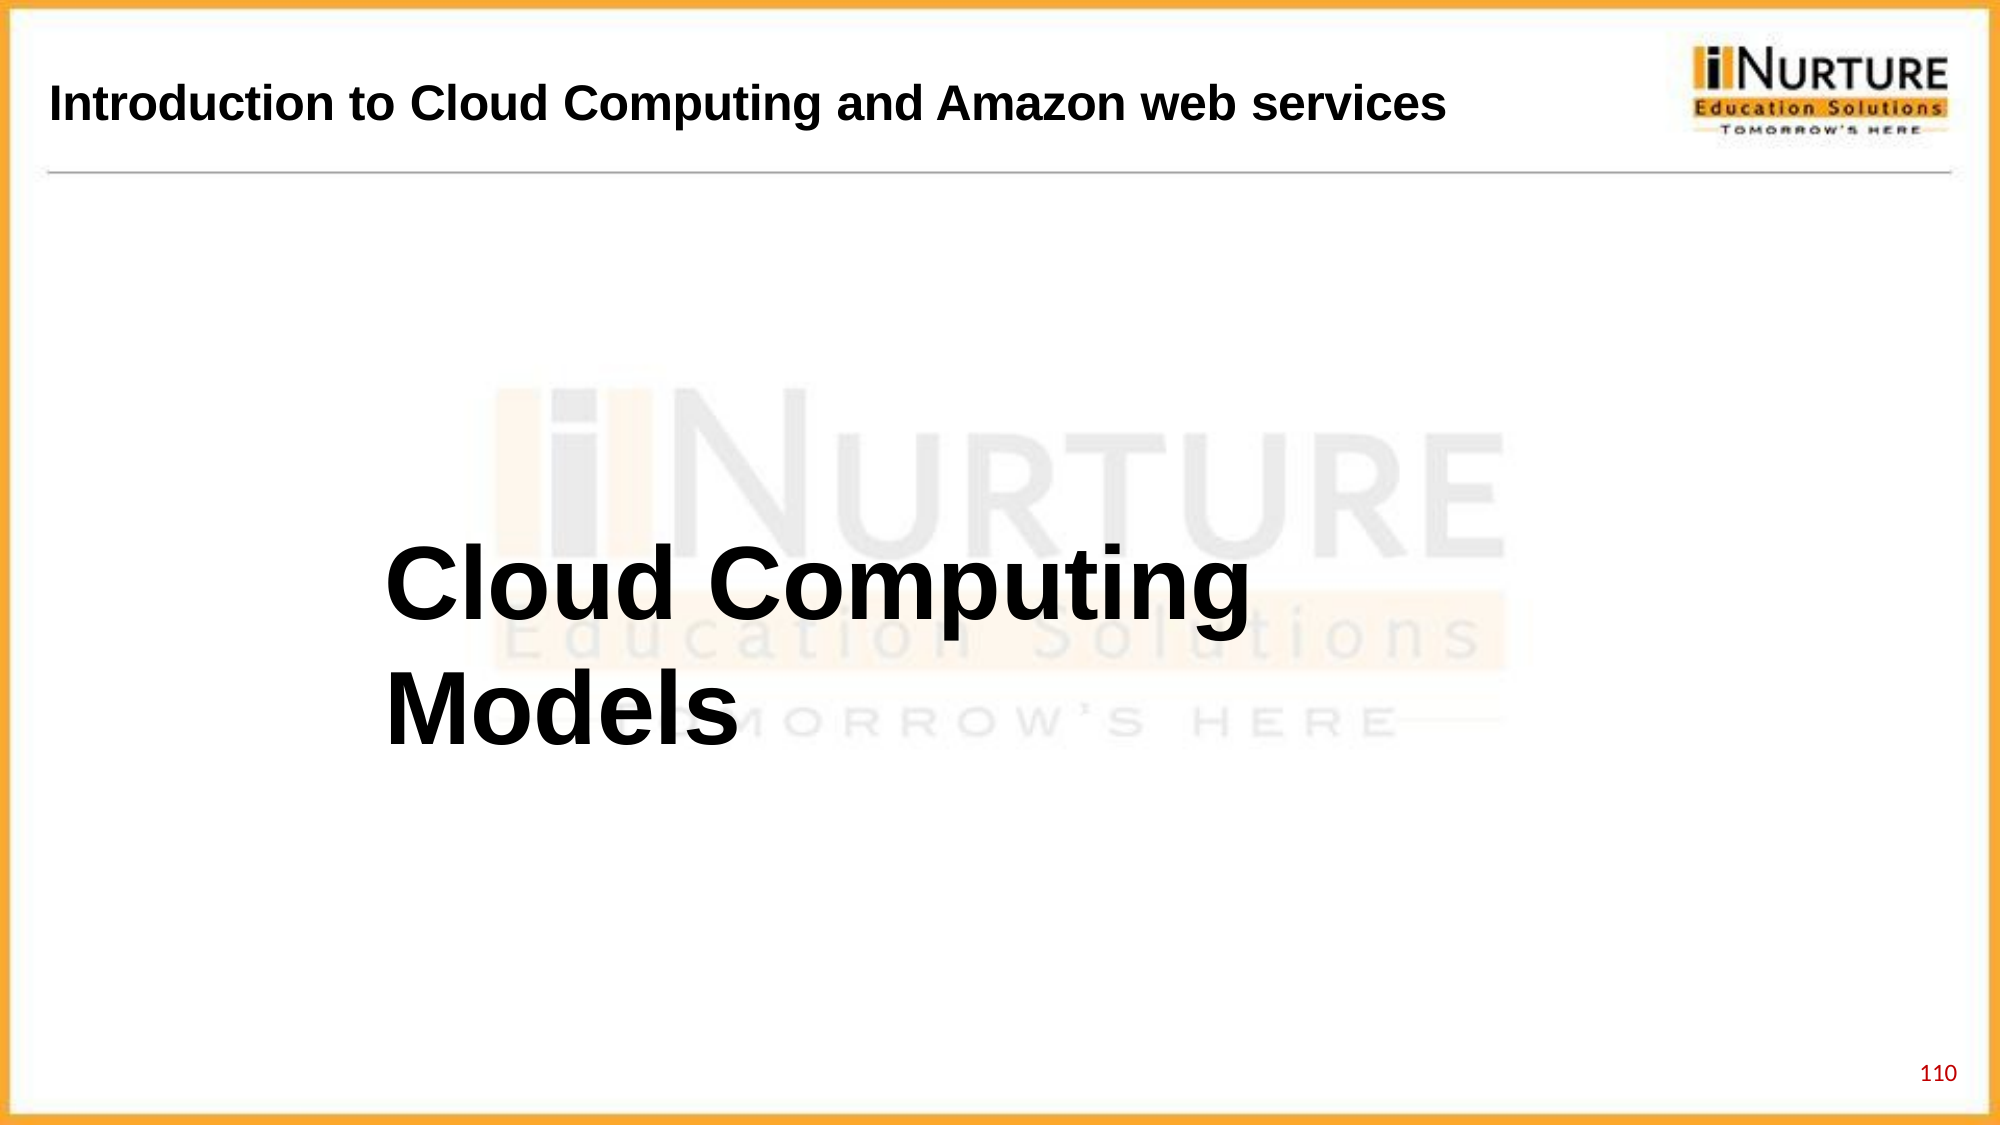

Introduction to Cloud Computing and Amazon web services
Cloud Computing Models
110